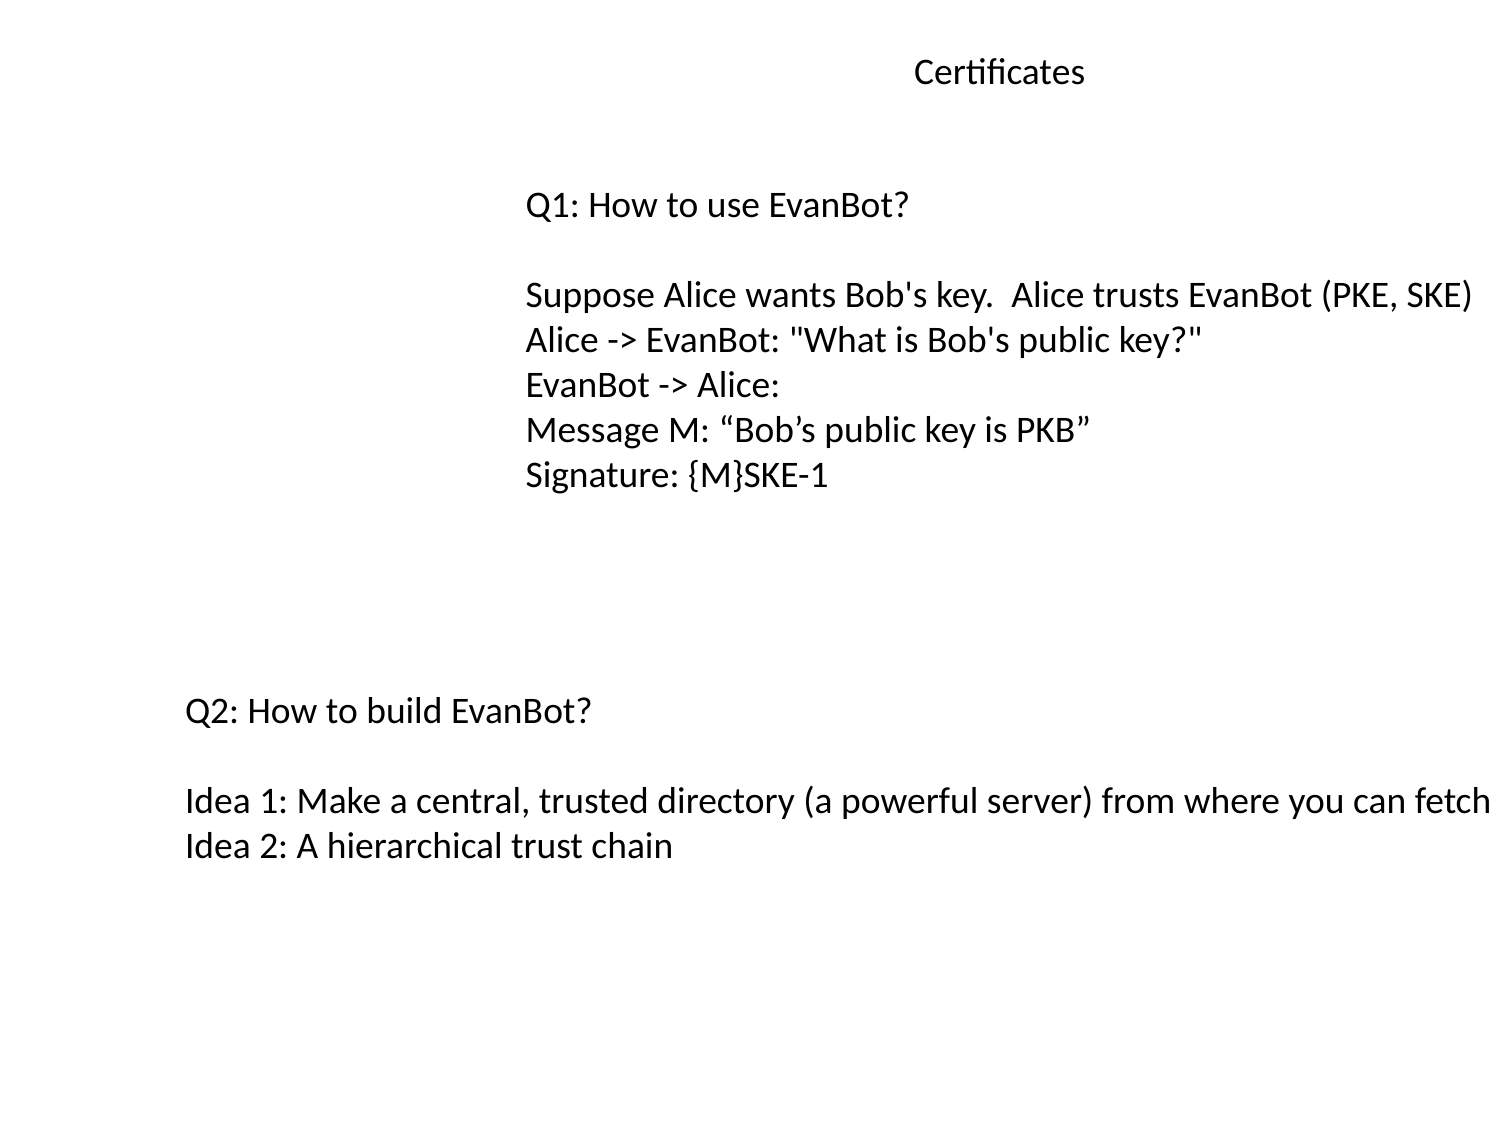

Certificates
Q1: How to use EvanBot?

Suppose Alice wants Bob's key.  Alice trusts EvanBot (PKE, SKE)
Alice -> EvanBot: "What is Bob's public key?"
EvanBot -> Alice:
Message M: “Bob’s public key is PKB”
Signature: {M}SKE-1

Q2: How to build EvanBot?

Idea 1: Make a central, trusted directory (a powerful server) from where you can fetch anybody’s public key
Idea 2: A hierarchical trust chain